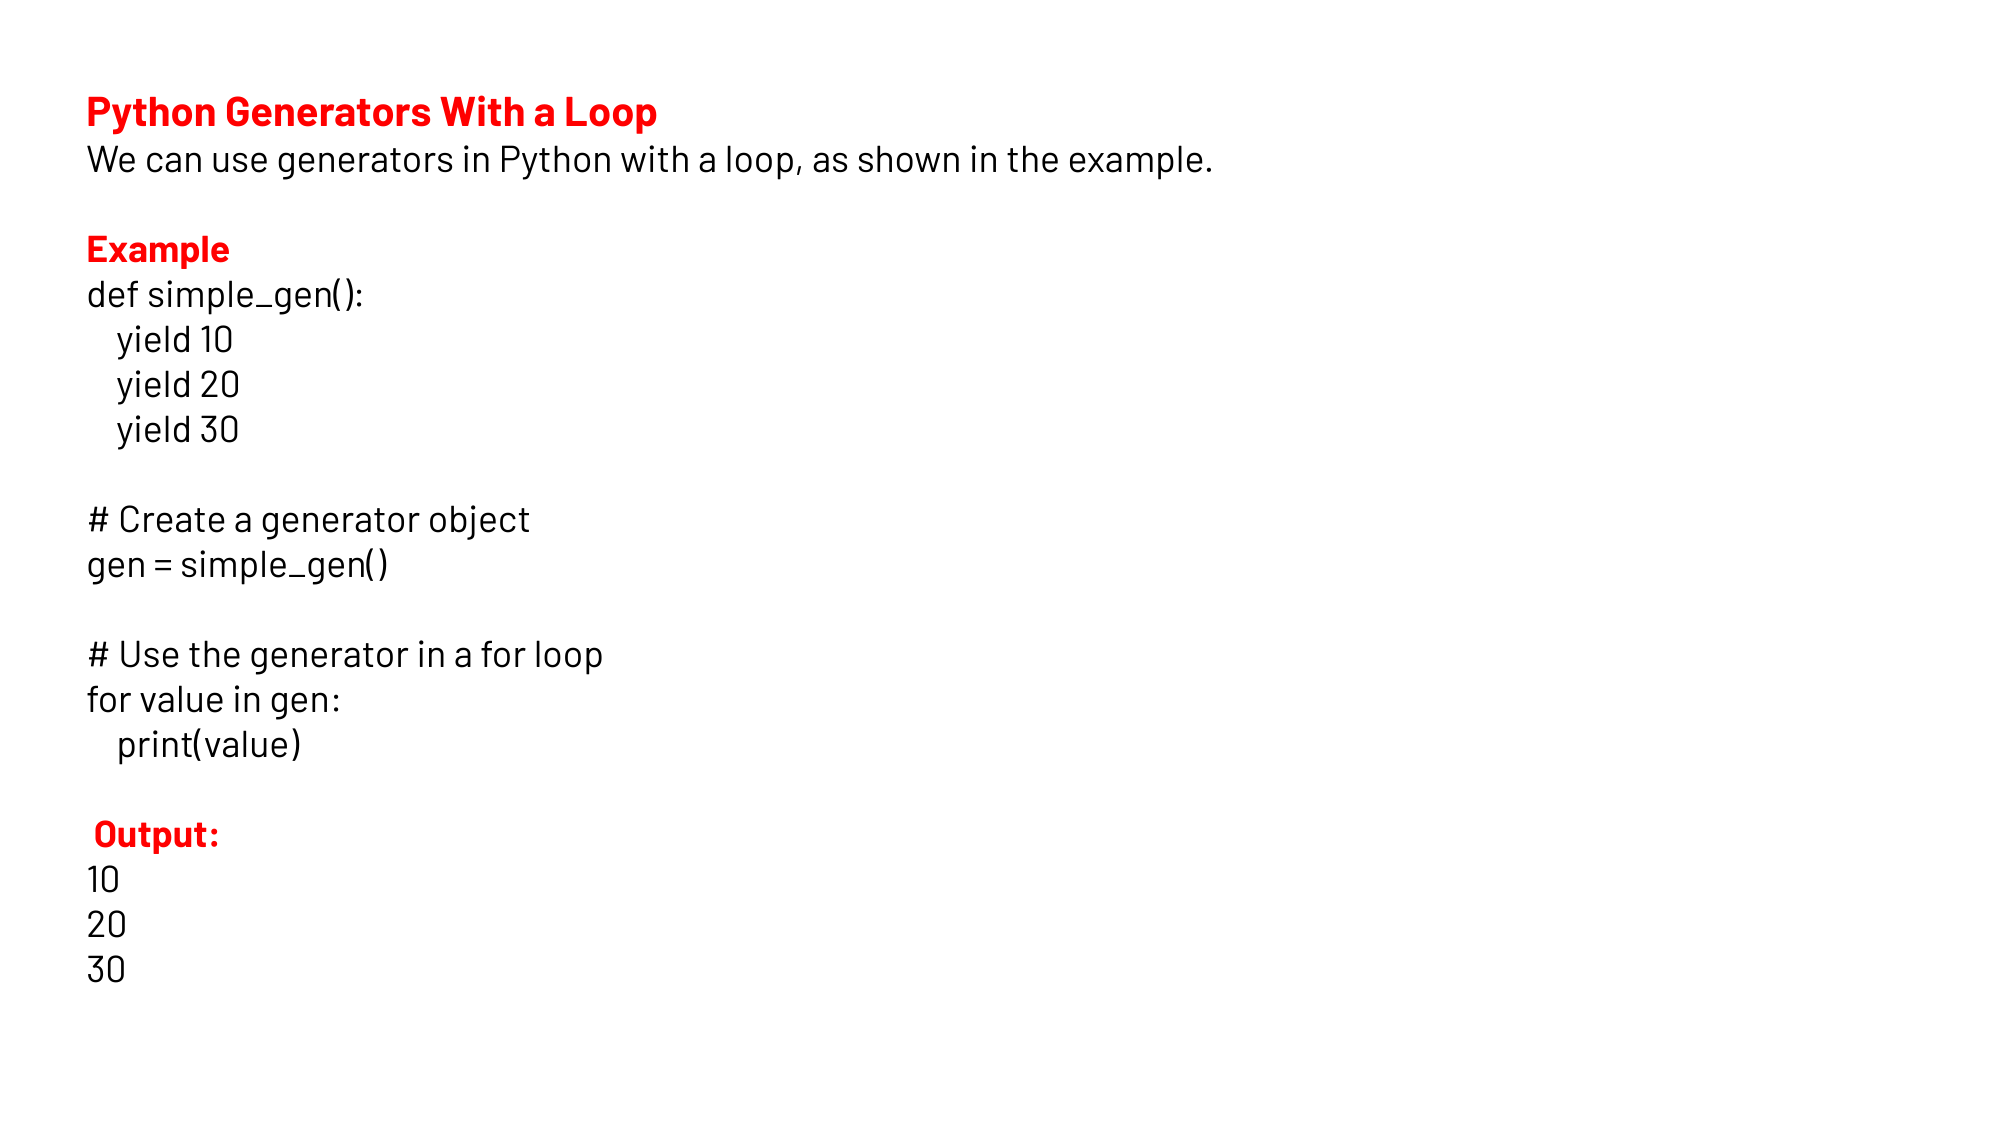

Python Generators With a Loop
We can use generators in Python with a loop, as shown in the example.

Example
def simple_gen():
    yield 10
    yield 20
    yield 30

# Create a generator object
gen = simple_gen()

# Use the generator in a for loop
for value in gen:
    print(value)

 Output:
10
20
30